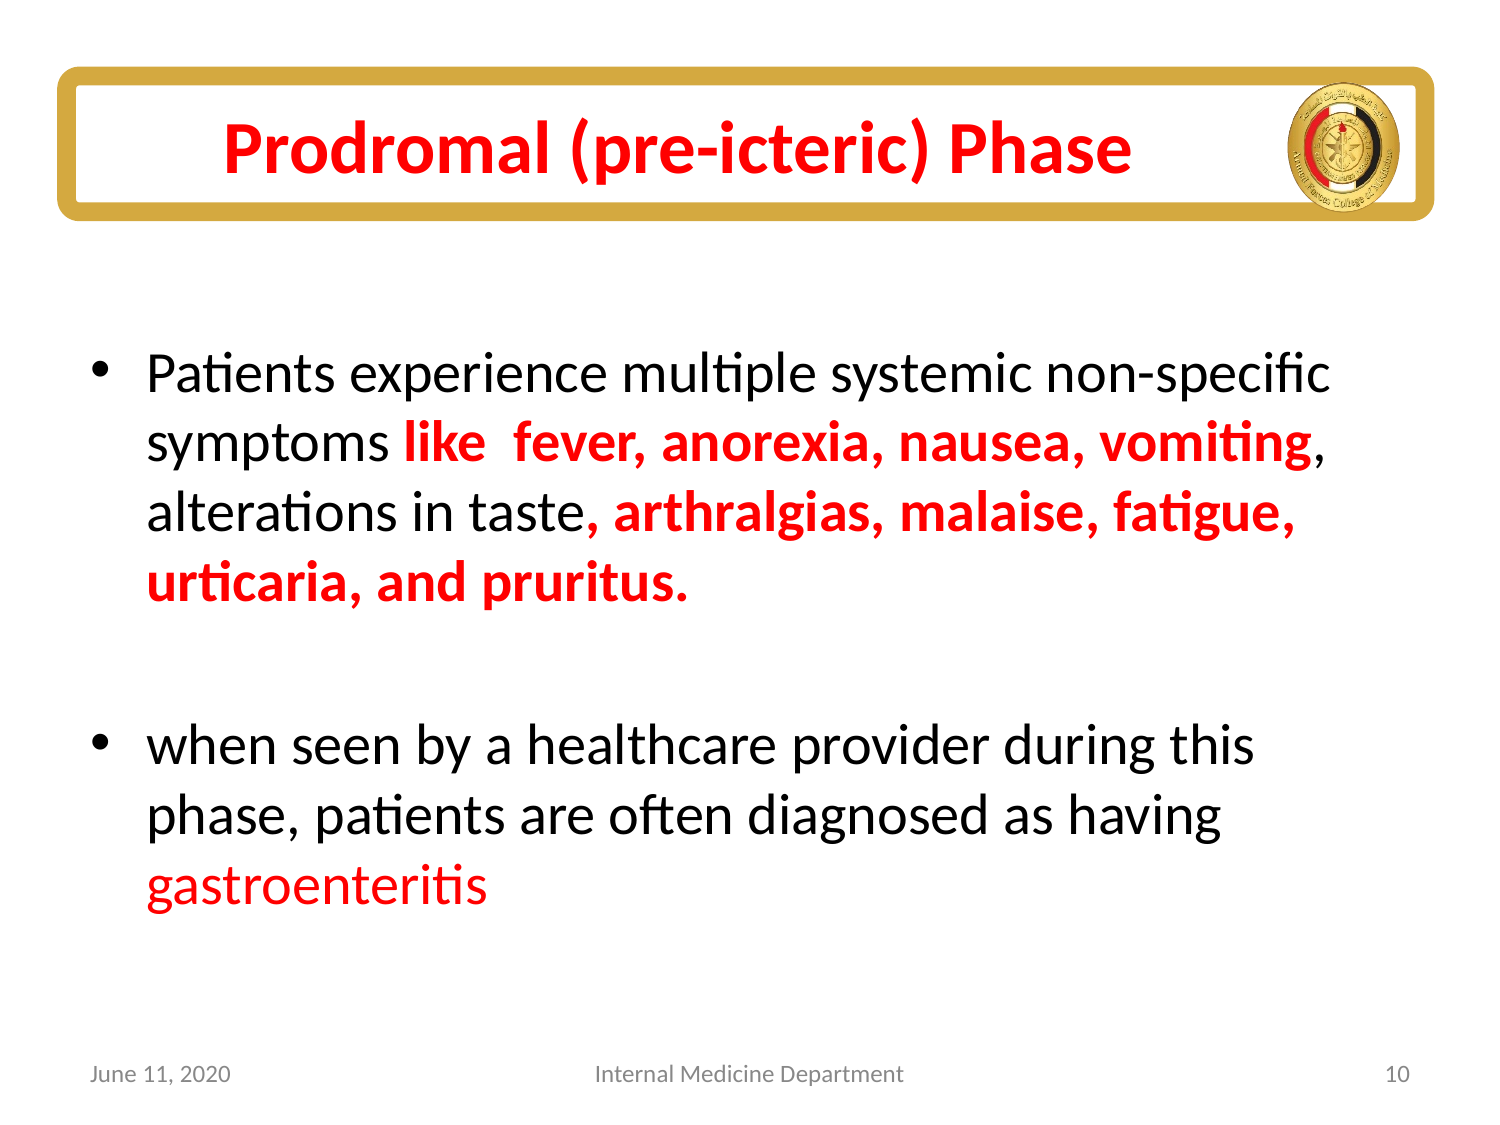

# Prodromal (pre-icteric) Phase
Patients experience multiple systemic non-specific symptoms like  fever, anorexia, nausea, vomiting, alterations in taste, arthralgias, malaise, fatigue, urticaria, and pruritus.

when seen by a healthcare provider during this phase, patients are often diagnosed as having gastroenteritis

June 11, 2020
Internal Medicine Department
10